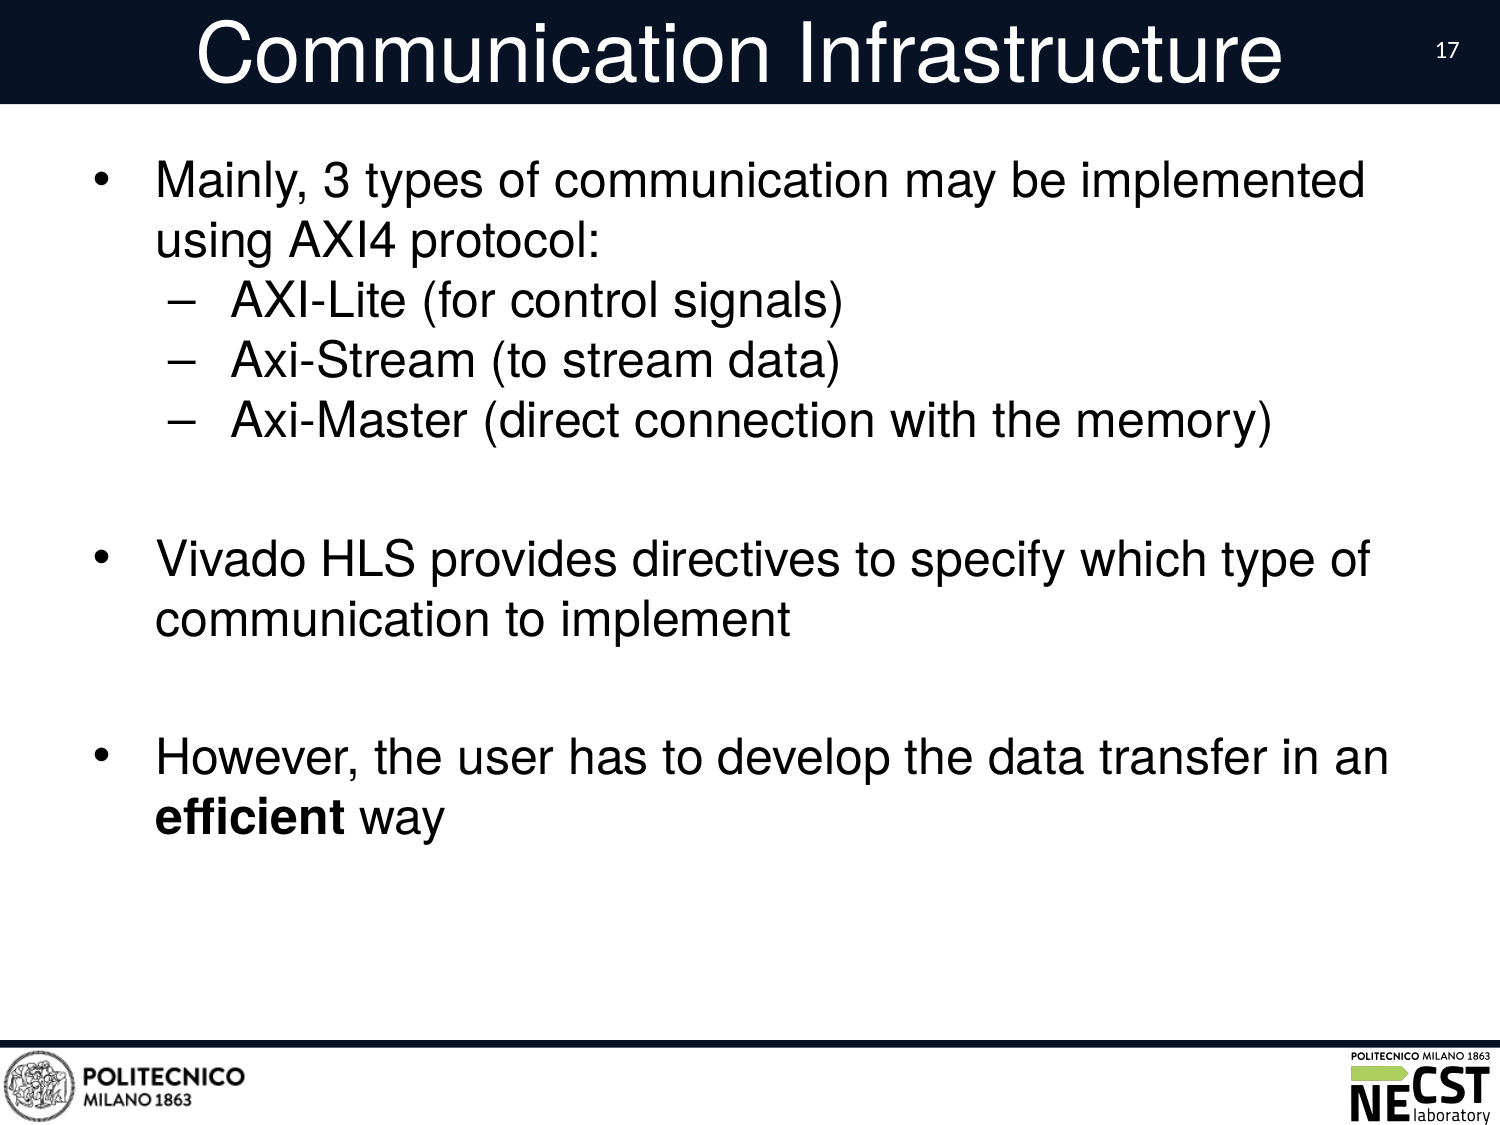

# Communication Infrastructure
17
Mainly, 3 types of communication may be implemented using AXI4 protocol:
AXI-Lite (for control signals)
Axi-Stream (to stream data)
Axi-Master (direct connection with the memory)

Vivado HLS provides directives to specify which type of communication to implement

However, the user has to develop the data transfer in an efficient way